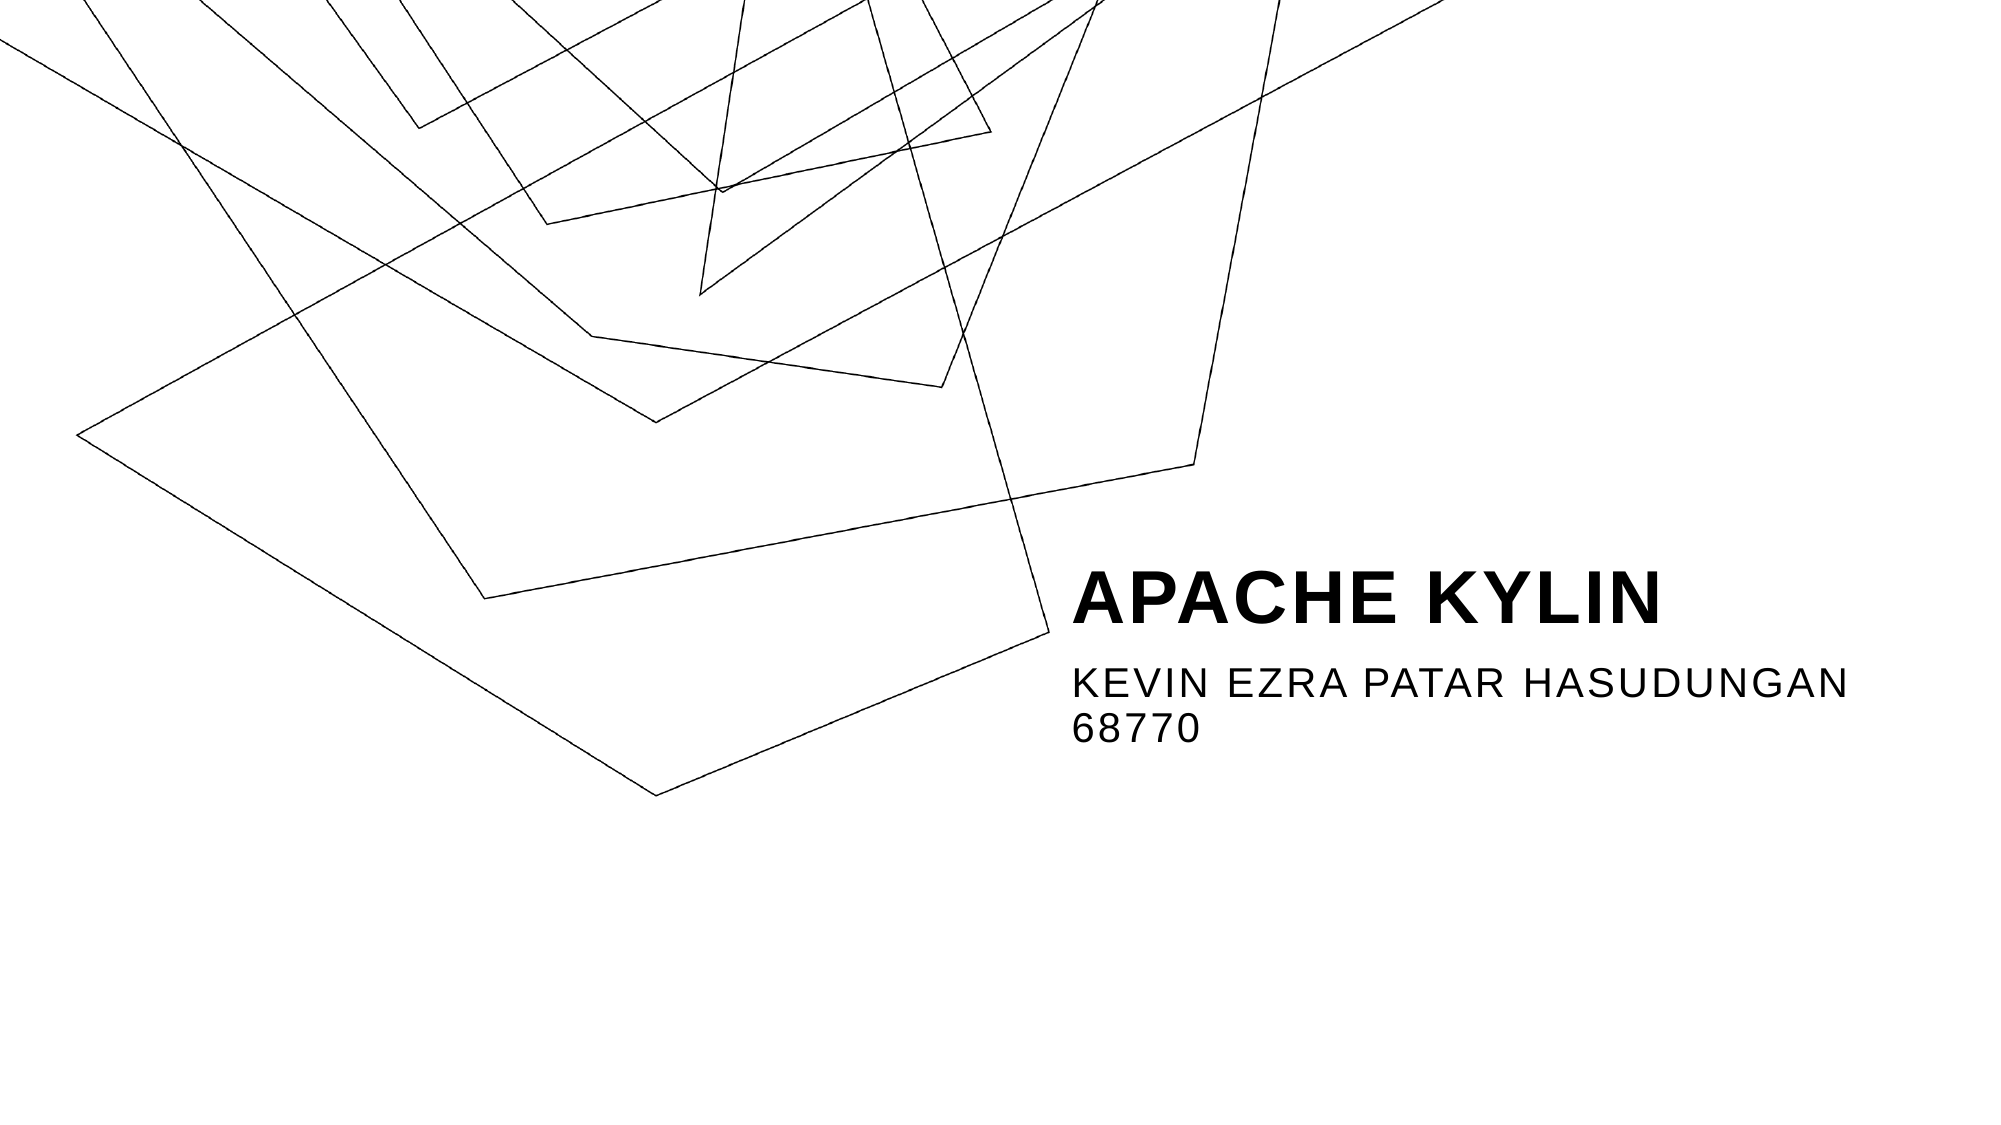

# Apache kylin
Kevin ezra patar hasudungan
68770